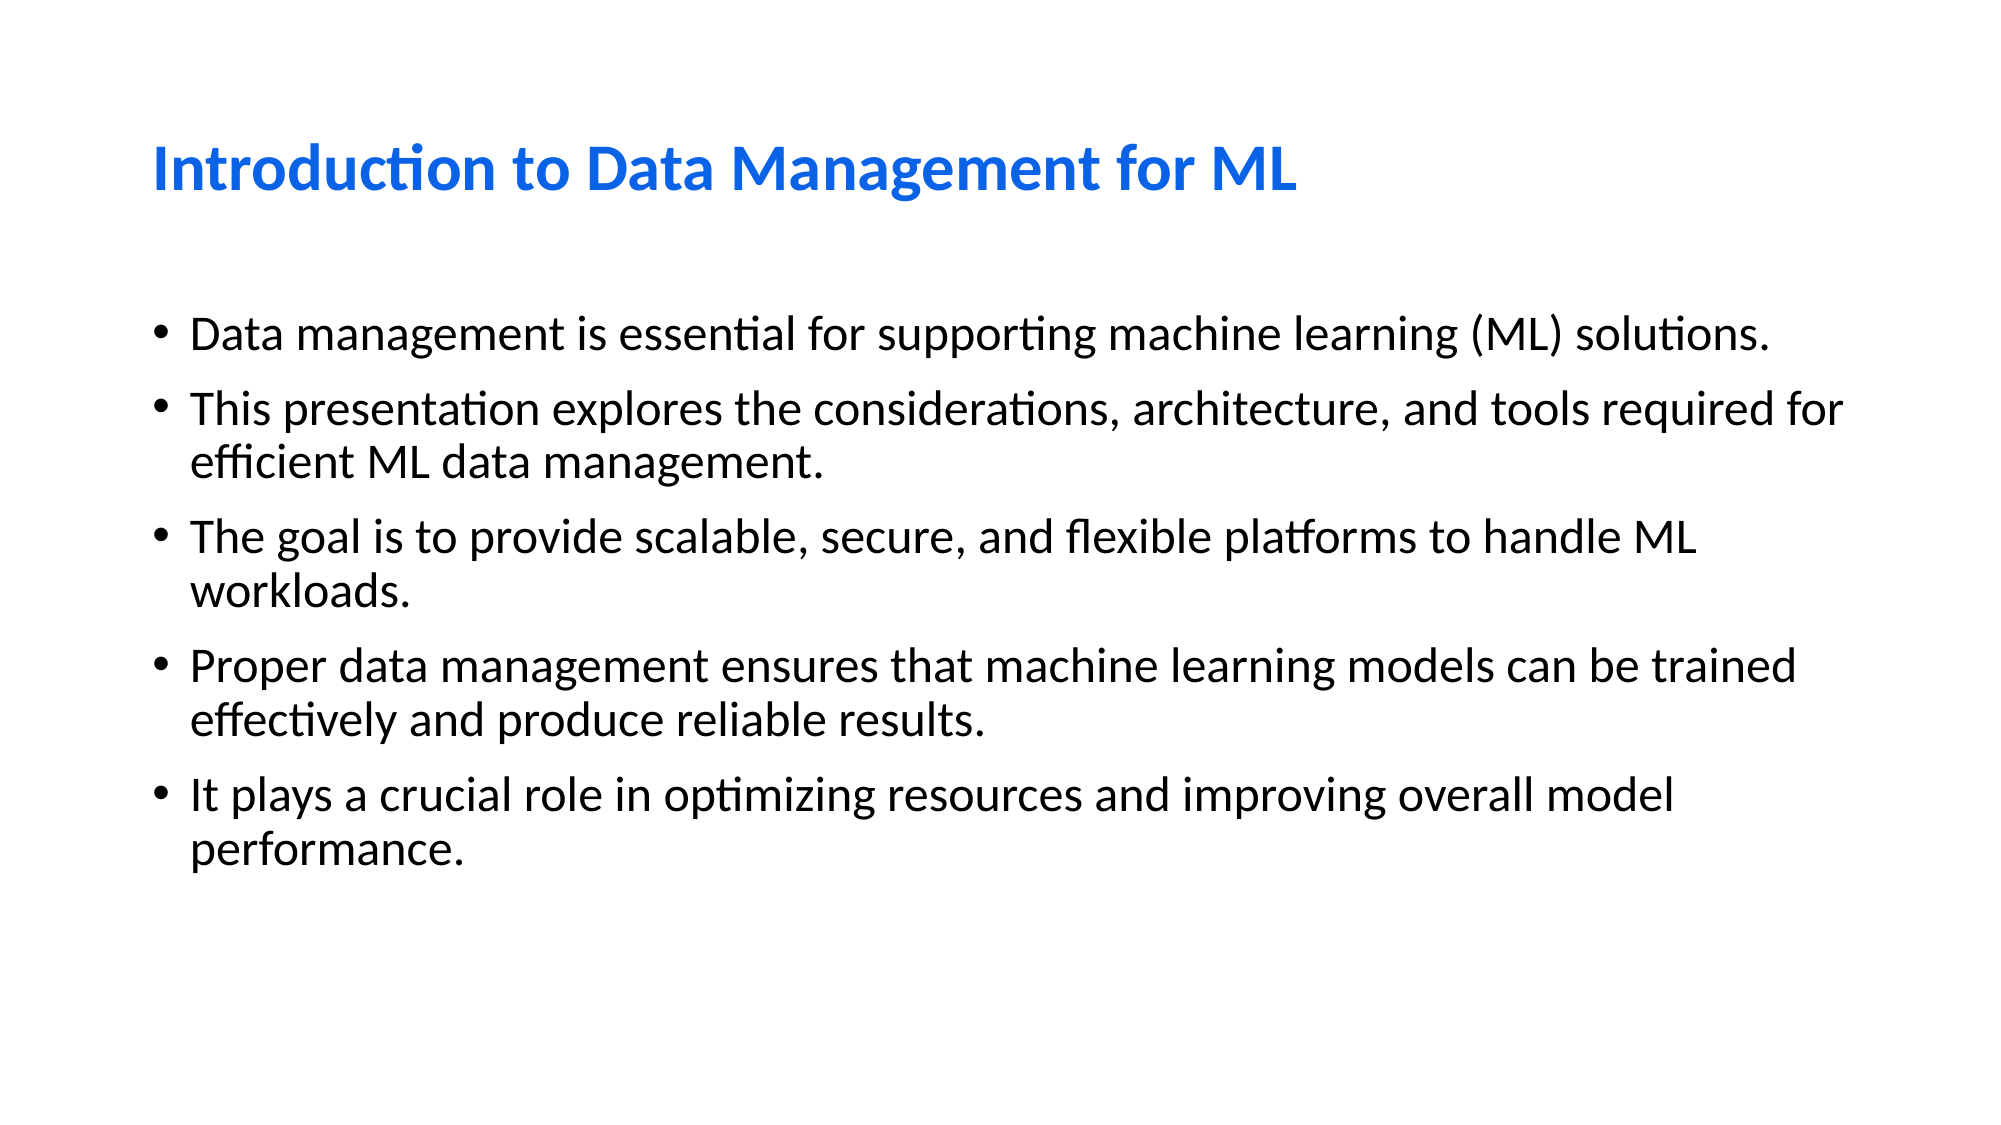

# Introduction to Data Management for ML
Data management is essential for supporting machine learning (ML) solutions.
This presentation explores the considerations, architecture, and tools required for efficient ML data management.
The goal is to provide scalable, secure, and flexible platforms to handle ML workloads.
Proper data management ensures that machine learning models can be trained effectively and produce reliable results.
It plays a crucial role in optimizing resources and improving overall model performance.